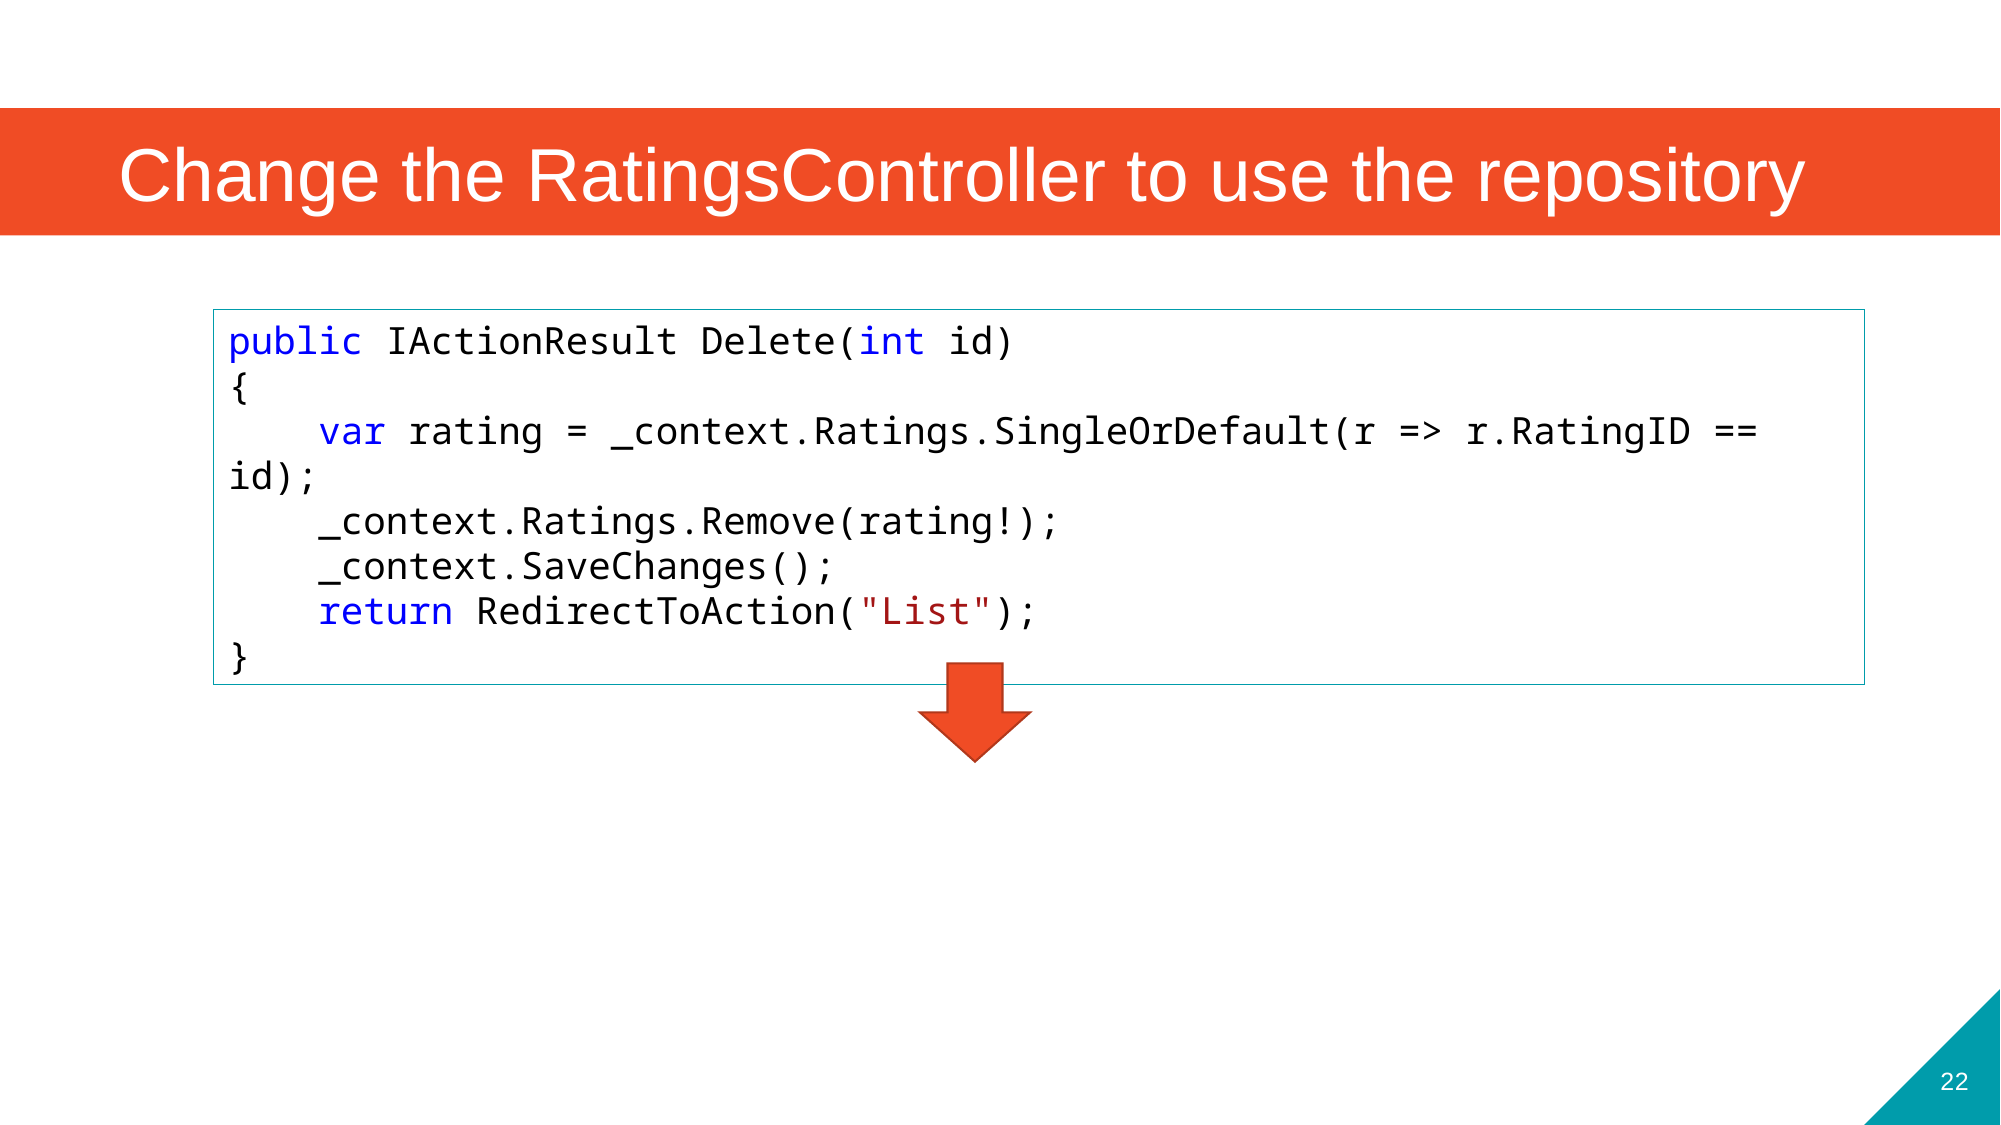

# Change the RatingsController to use the repository
public IActionResult Delete(int id)
{
    var rating = _context.Ratings.SingleOrDefault(r => r.RatingID == id);
    _context.Ratings.Remove(rating!);
    _context.SaveChanges();
    return RedirectToAction("List");
}

22